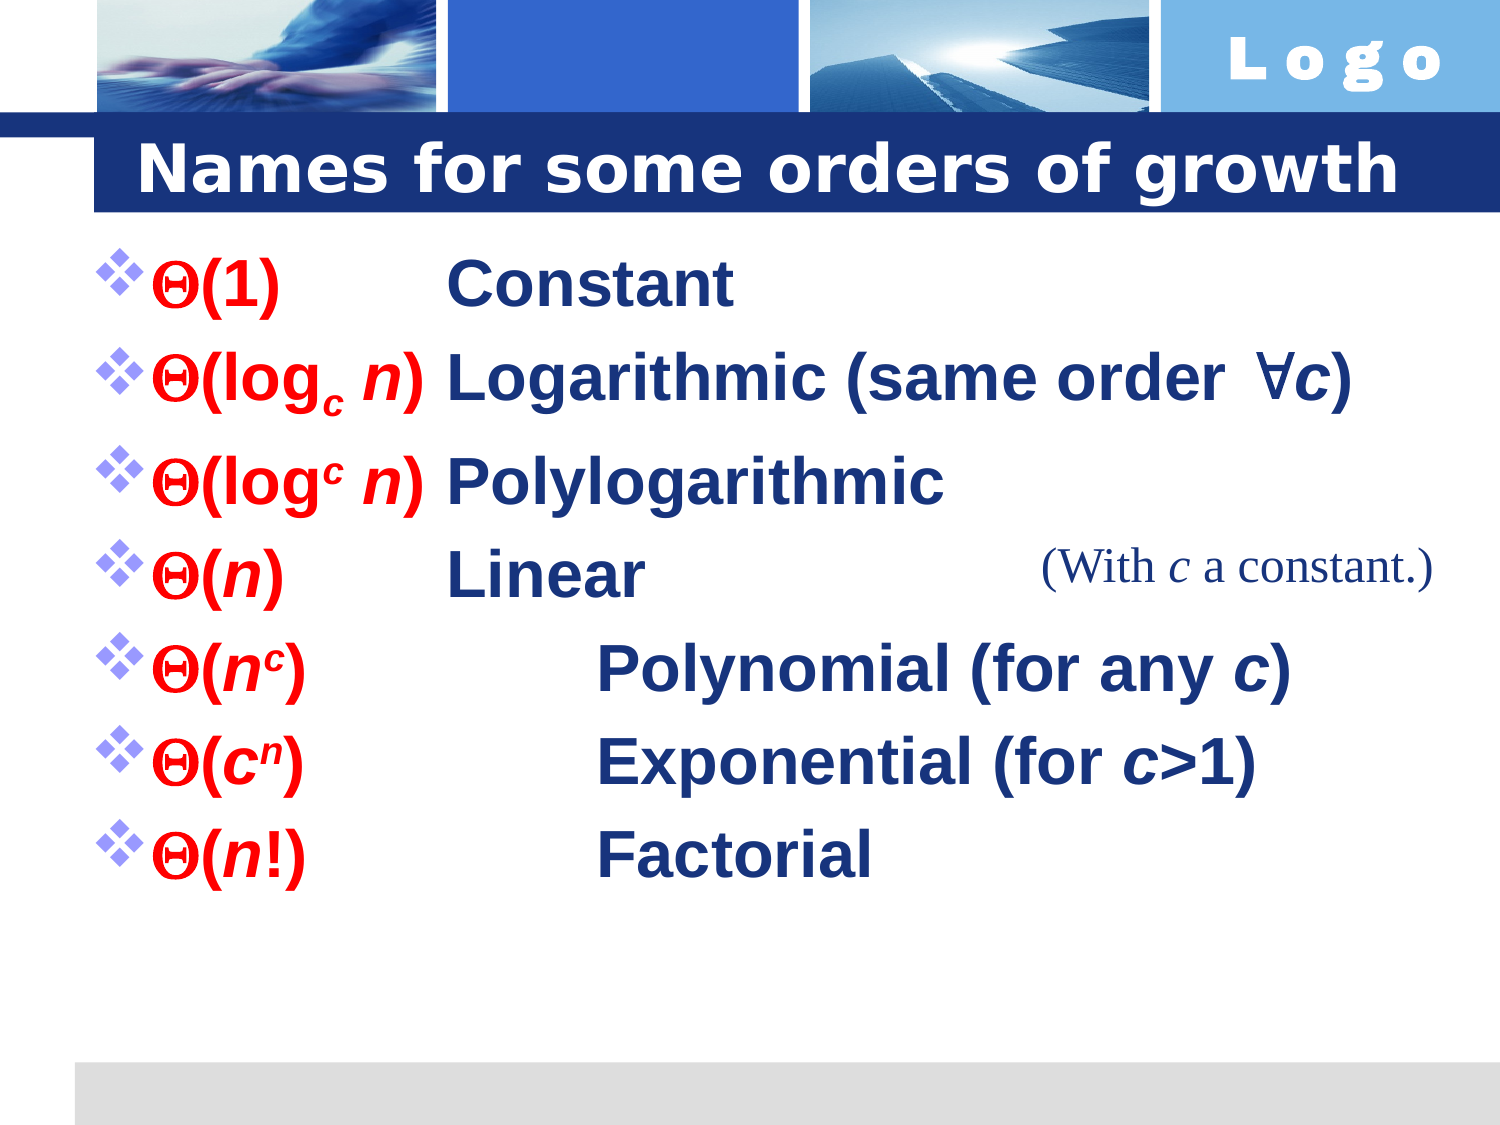

# Names for some orders of growth
Θ(1)		Constant
Θ(logc n)	Logarithmic (same order ∀c)
Θ(logc n)	Polylogarithmic
Θ(n)		Linear
Θ(nc)		Polynomial (for any c)
Θ(cn) 		Exponential (for c>1)
Θ(n!)		Factorial
(With c a constant.)
9